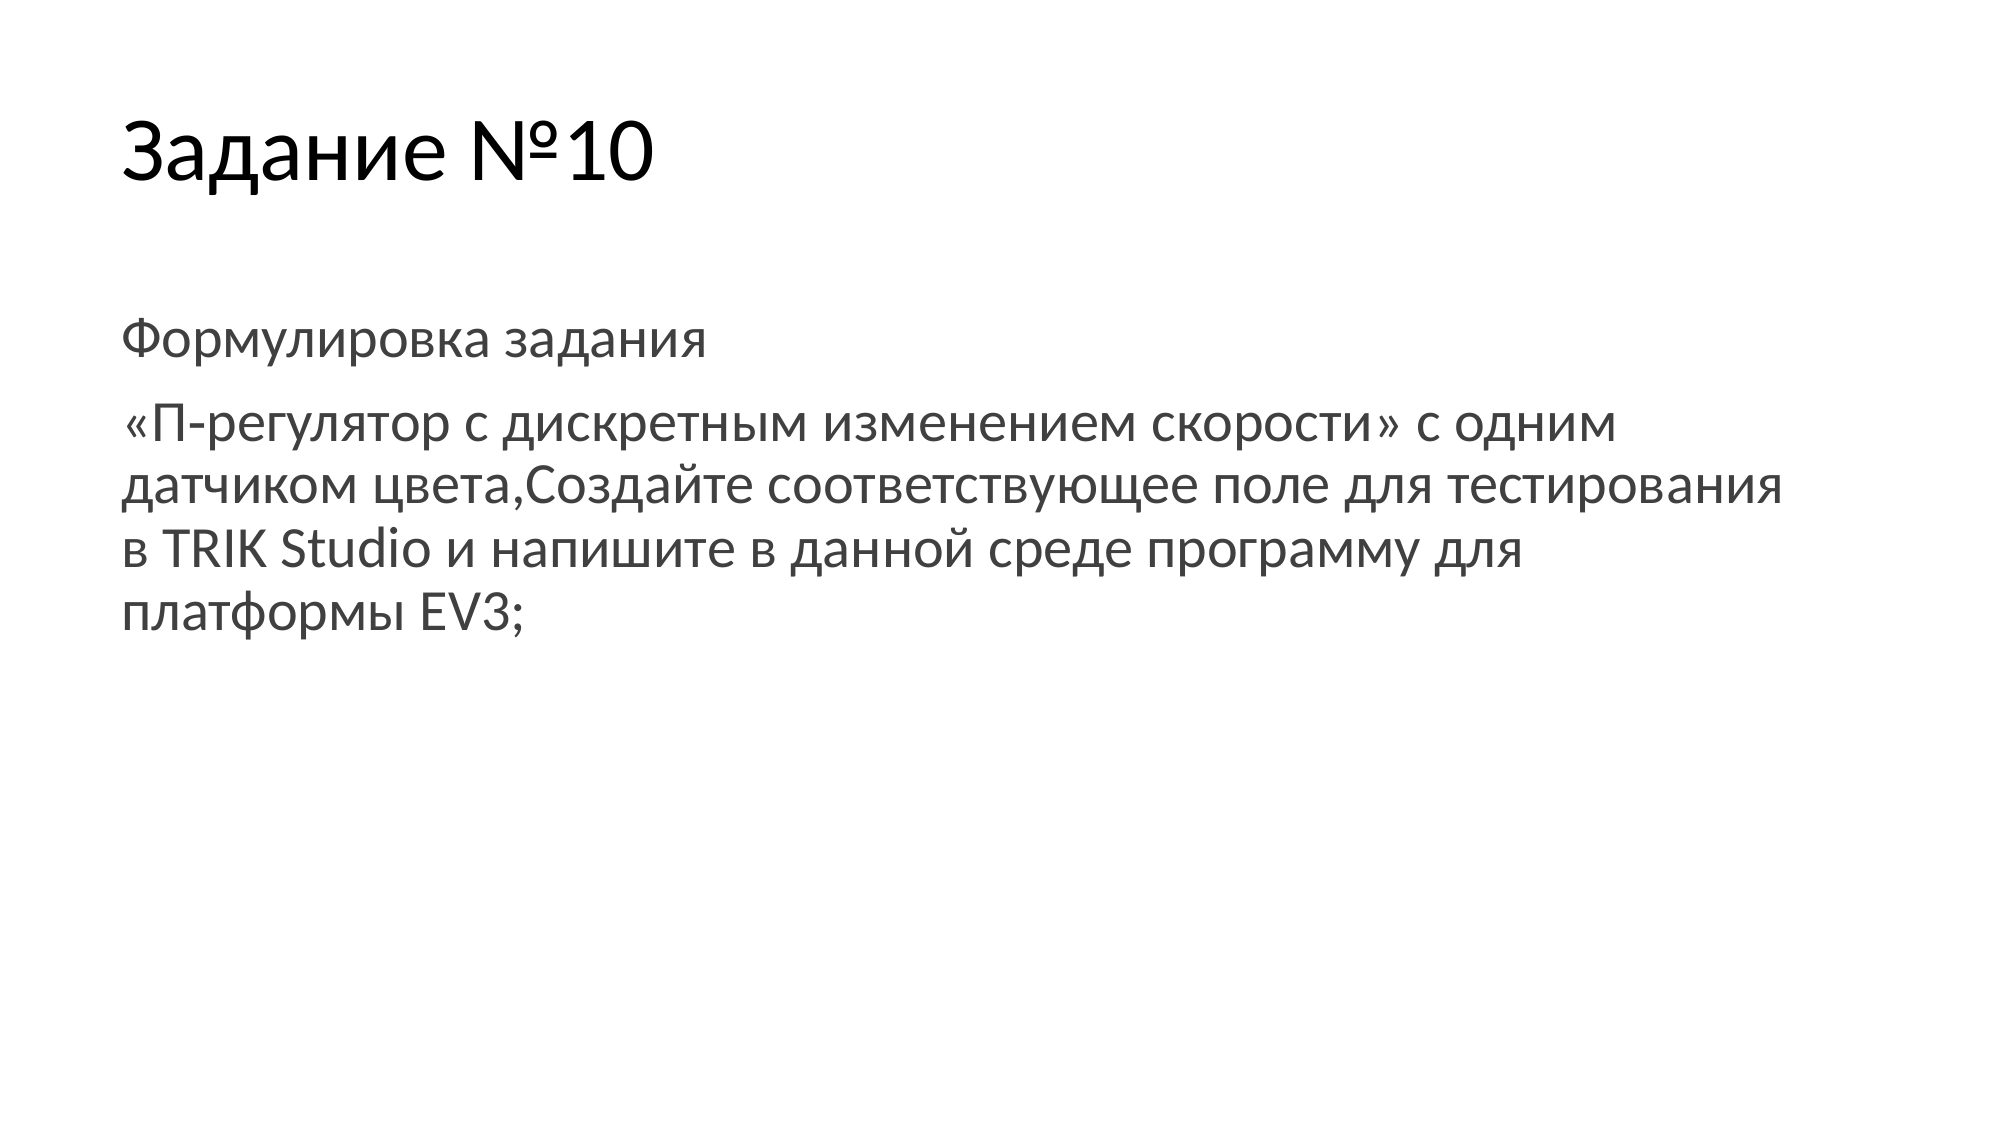

# Задание №10
Формулировка задания
«П‐регулятор с дискретным изменением скорости» с одним датчиком цвета,Создайте соответствующее поле для тестирования в TRIK Studio и напишите в данной среде программу для платформы EV3;